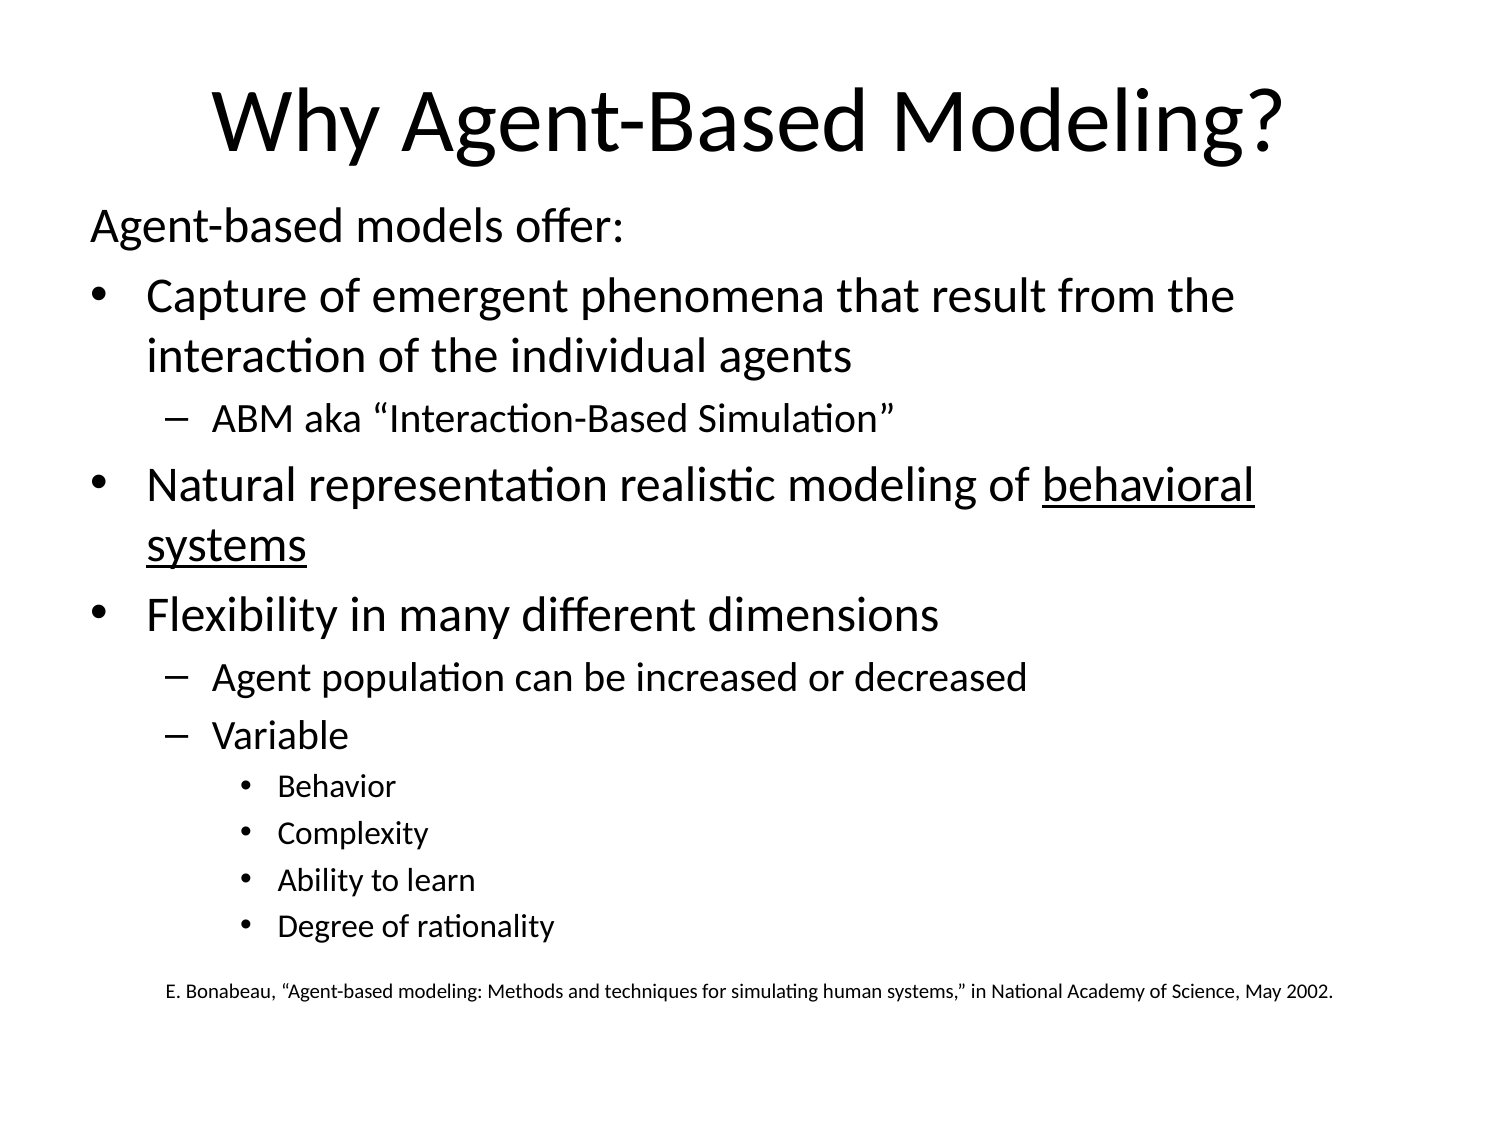

# Why Agent-Based Modeling?
Agent-based models offer:
Capture of emergent phenomena that result from the interaction of the individual agents
ABM aka “Interaction-Based Simulation”
Natural representation realistic modeling of behavioral systems
Flexibility in many different dimensions
Agent population can be increased or decreased
Variable
Behavior
Complexity
Ability to learn
Degree of rationality

E. Bonabeau, “Agent-based modeling: Methods and techniques for simulating human systems,” in National Academy of Science, May 2002.